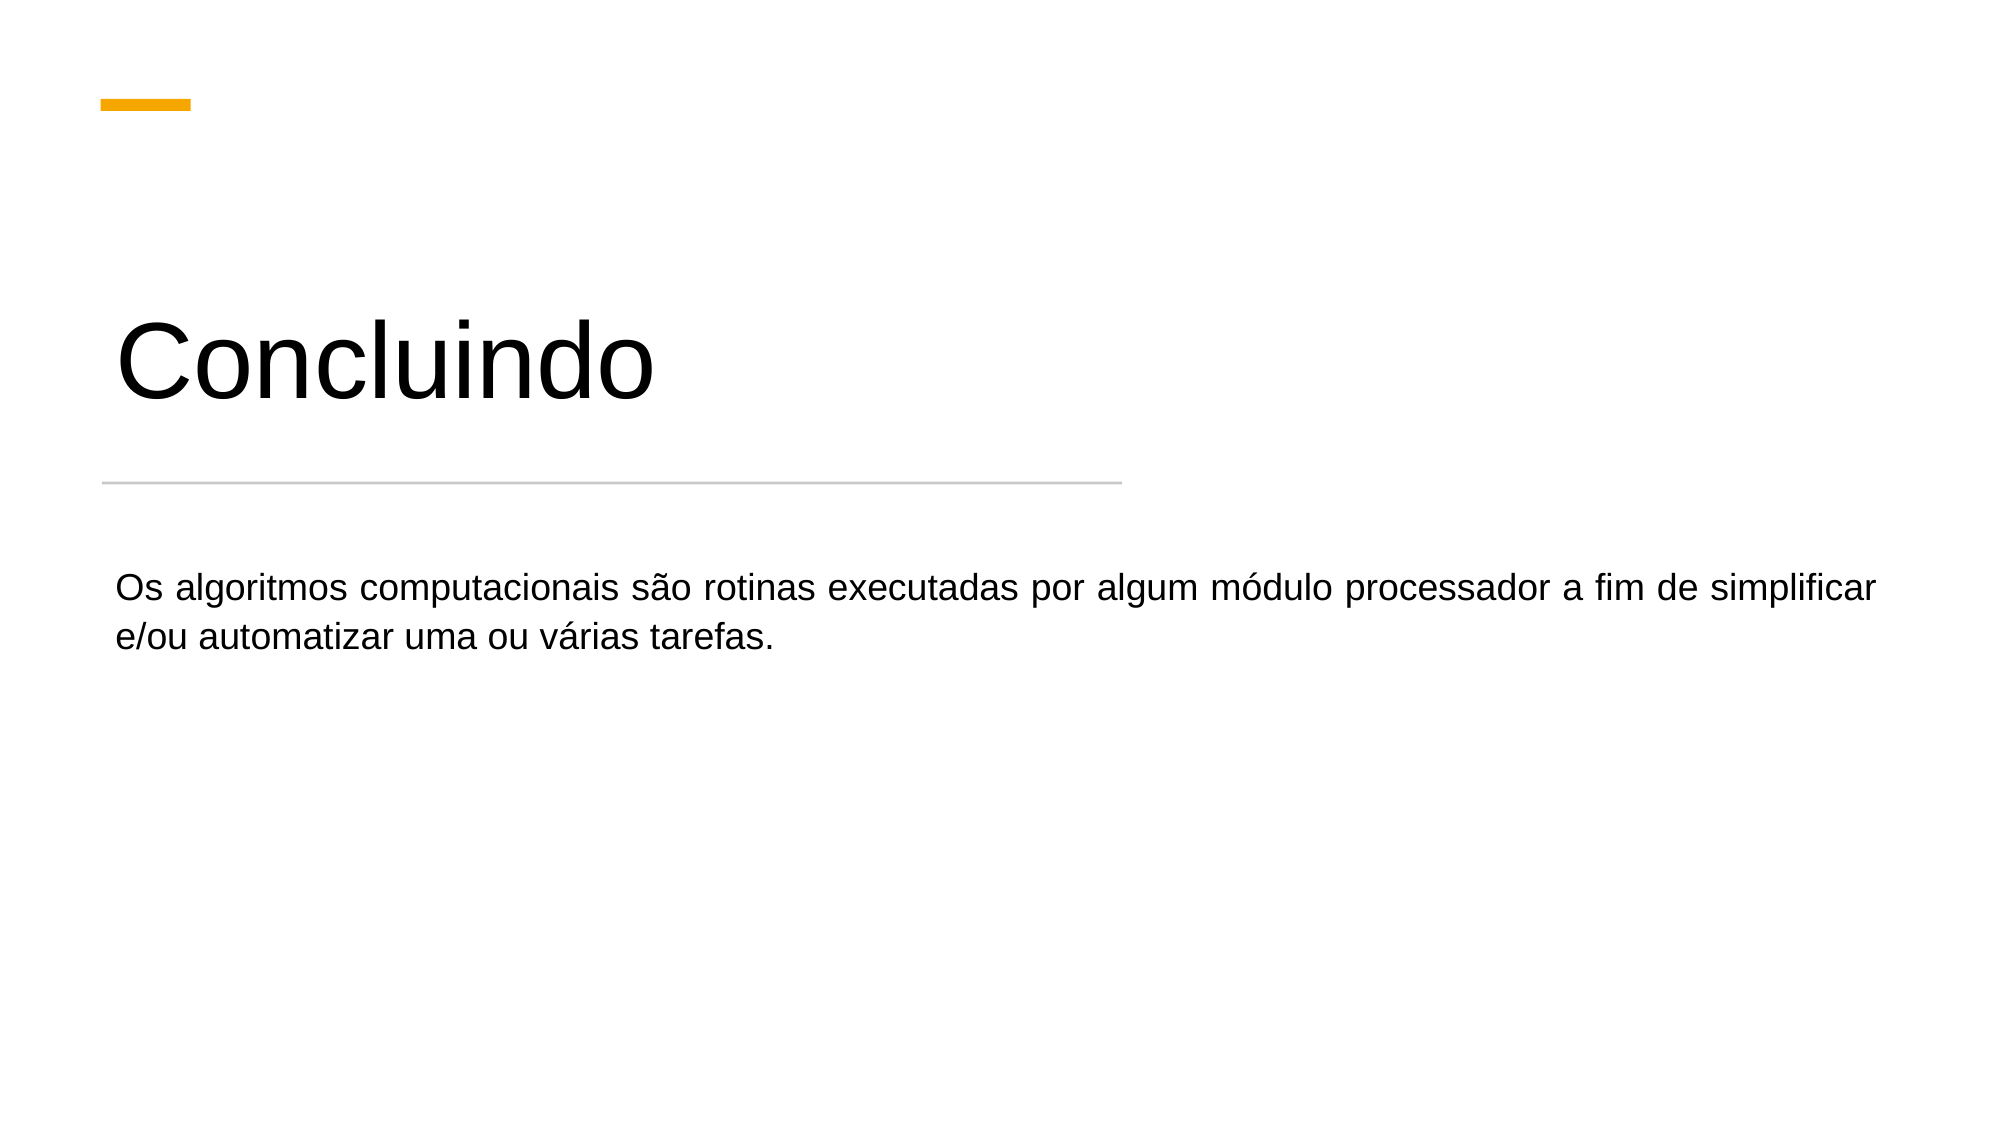

# Concluindo
Os algoritmos computacionais são rotinas executadas por algum módulo processador a fim de simplificar e/ou automatizar uma ou várias tarefas.